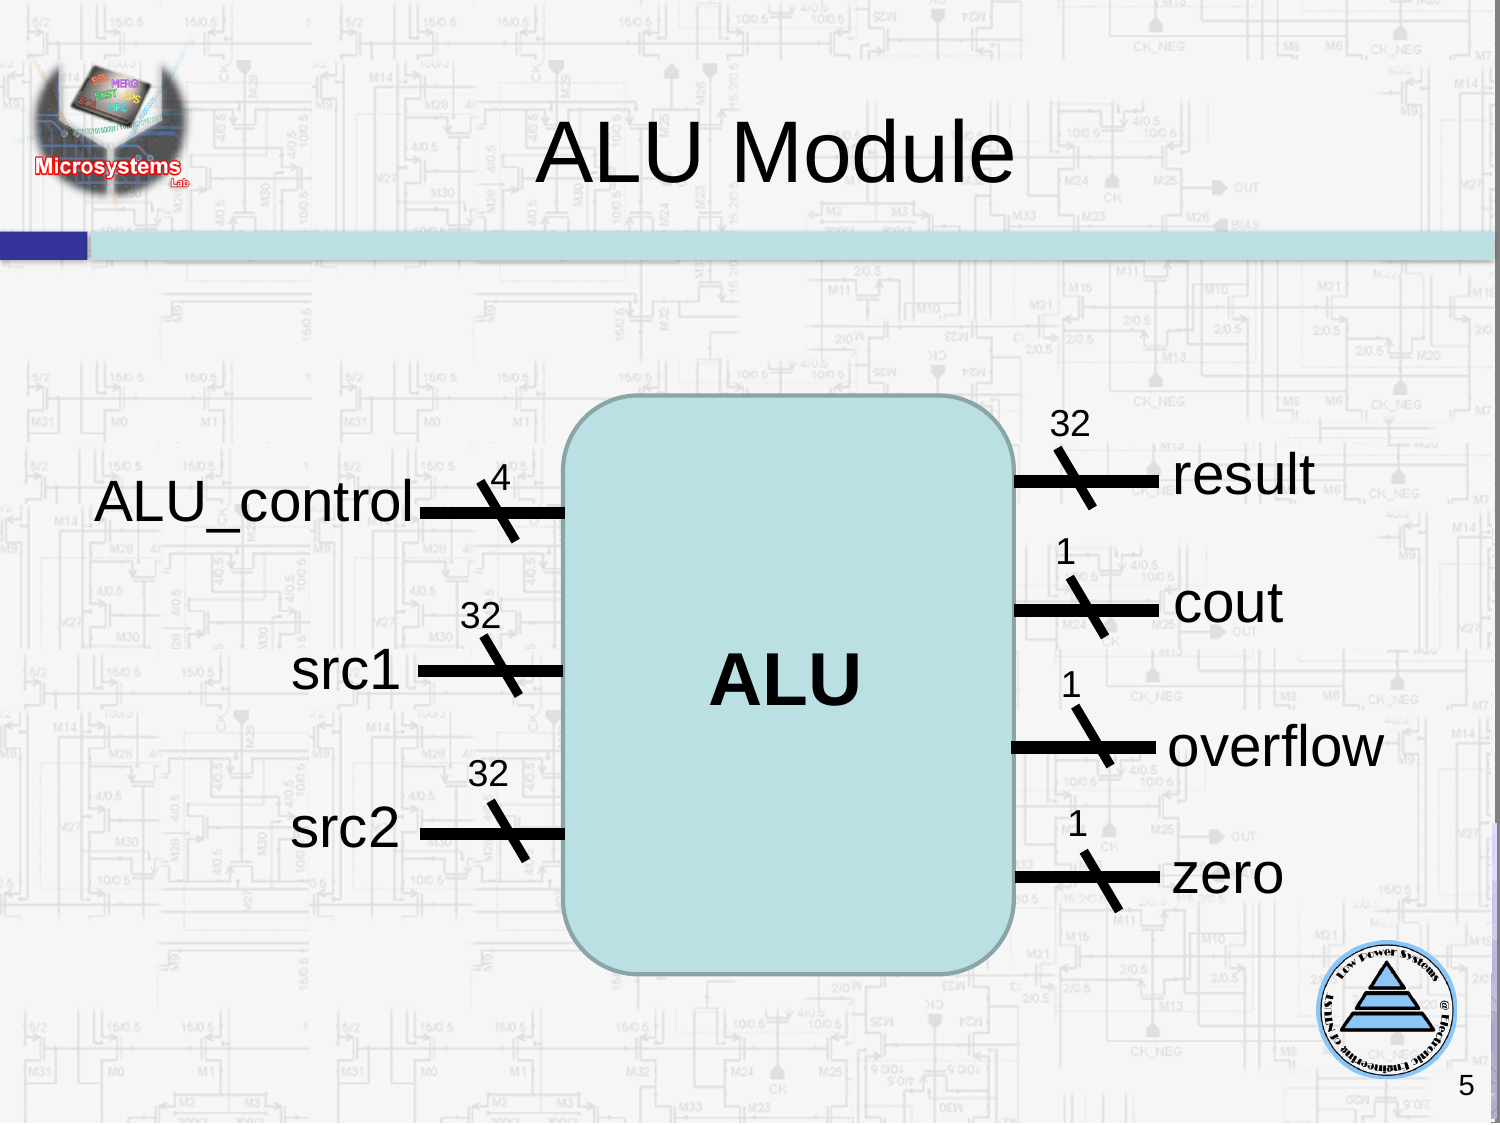

ALU Module
32

result
4
ALU_control
1
cout
32
src1
ALU
1
overflow
32
src2
1
zero
5